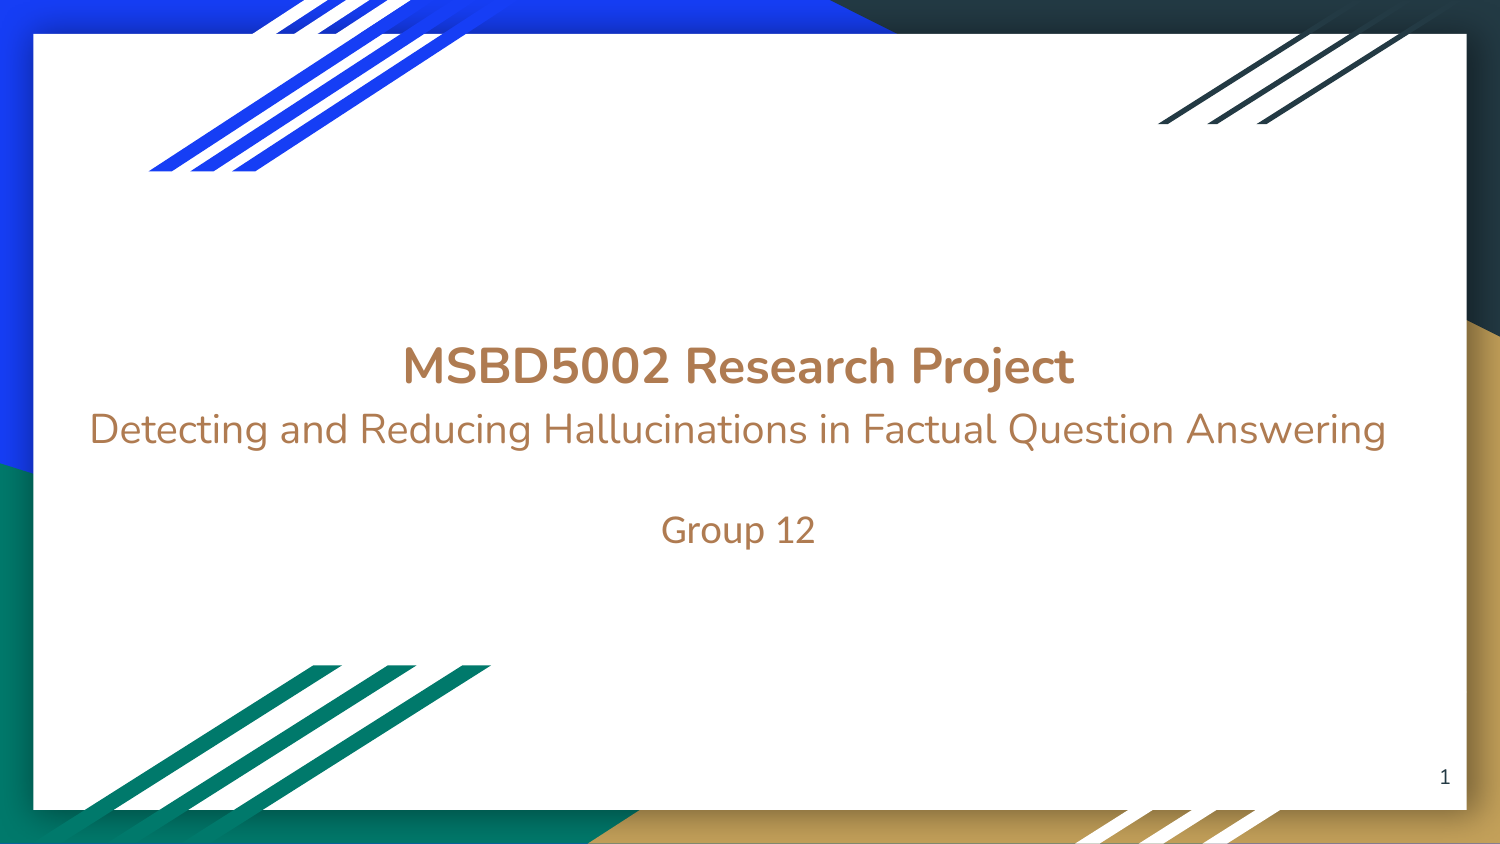

# MSBD5002 Research Project
Detecting and Reducing Hallucinations in Factual Question Answering
Group 12
1